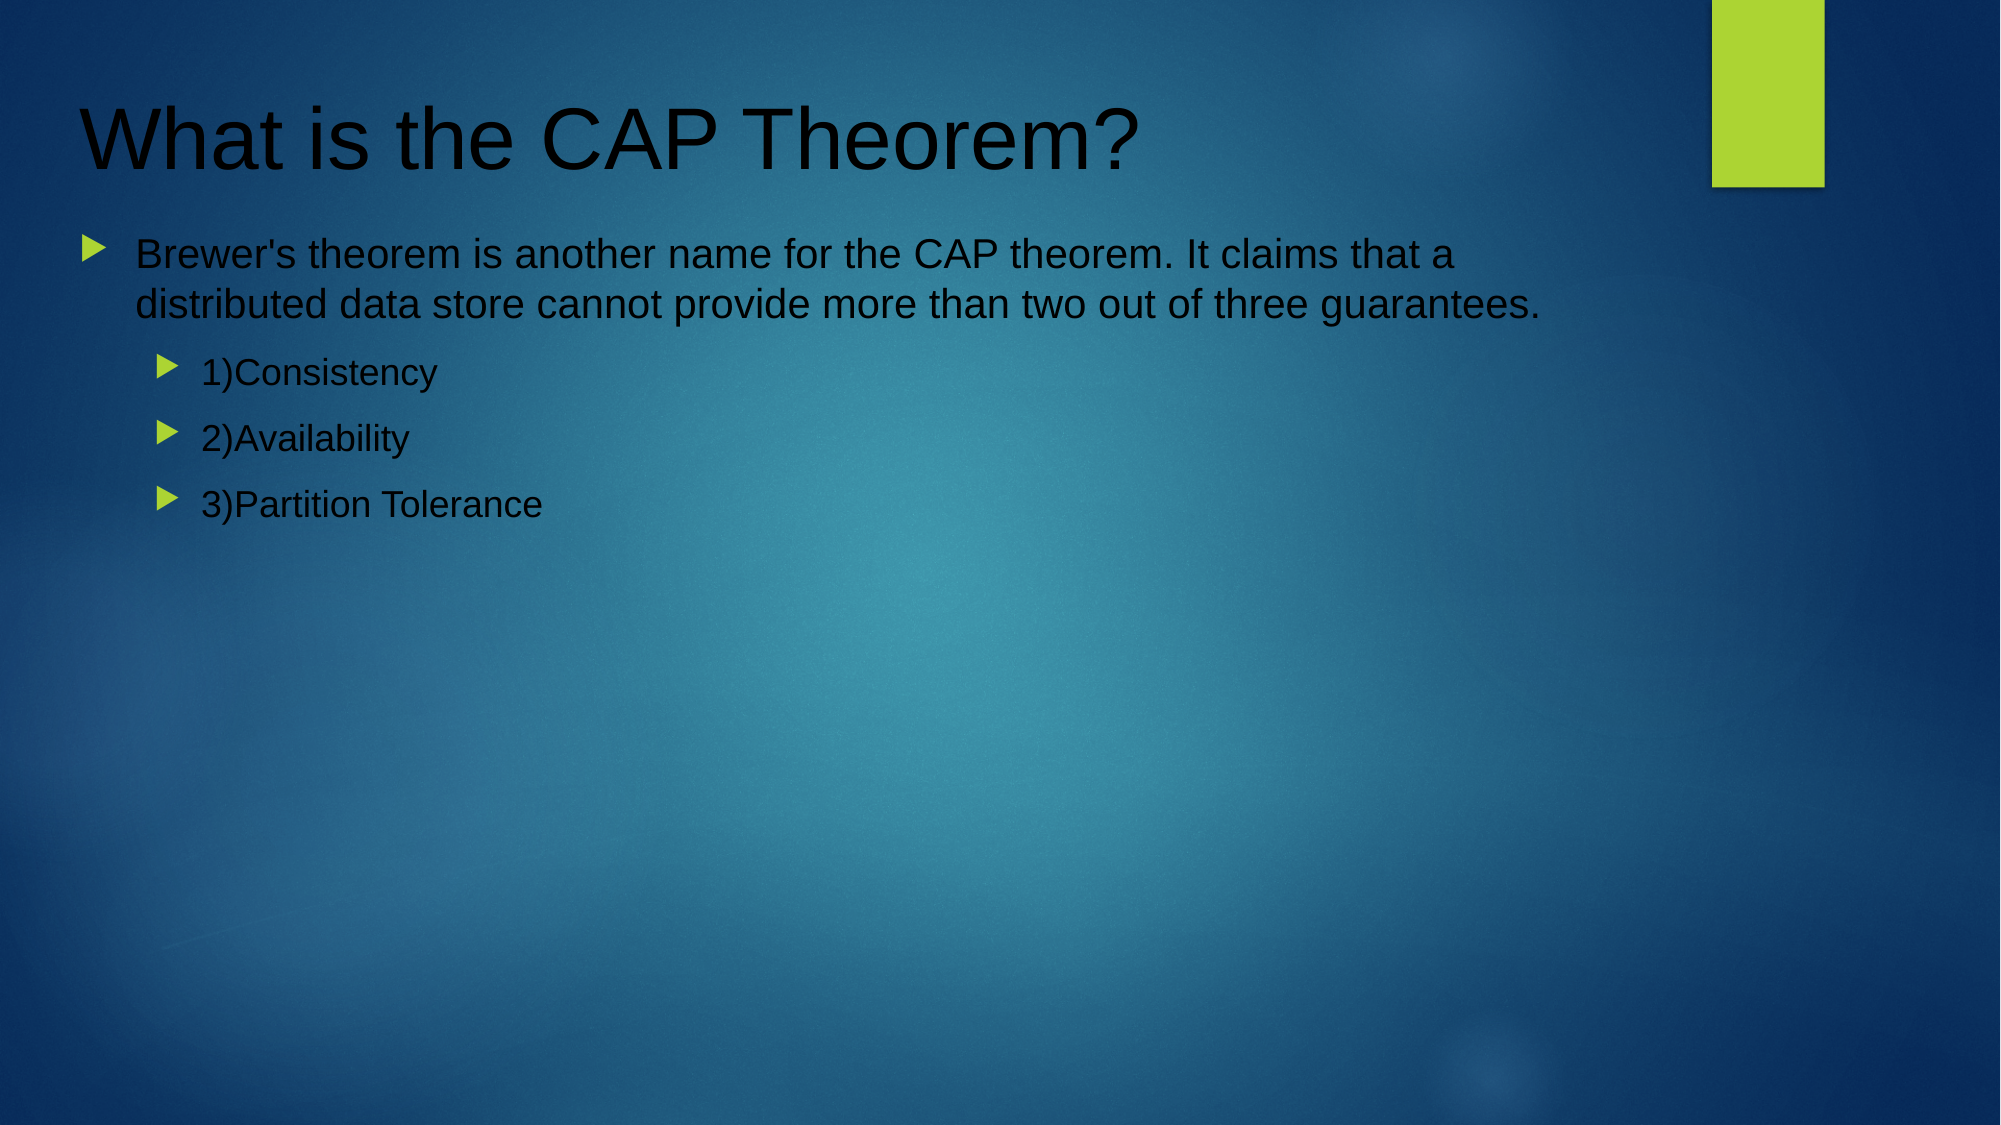

# What is the CAP Theorem?
Brewer's theorem is another name for the CAP theorem. It claims that a distributed data store cannot provide more than two out of three guarantees.
1)Consistency
2)Availability
3)Partition Tolerance